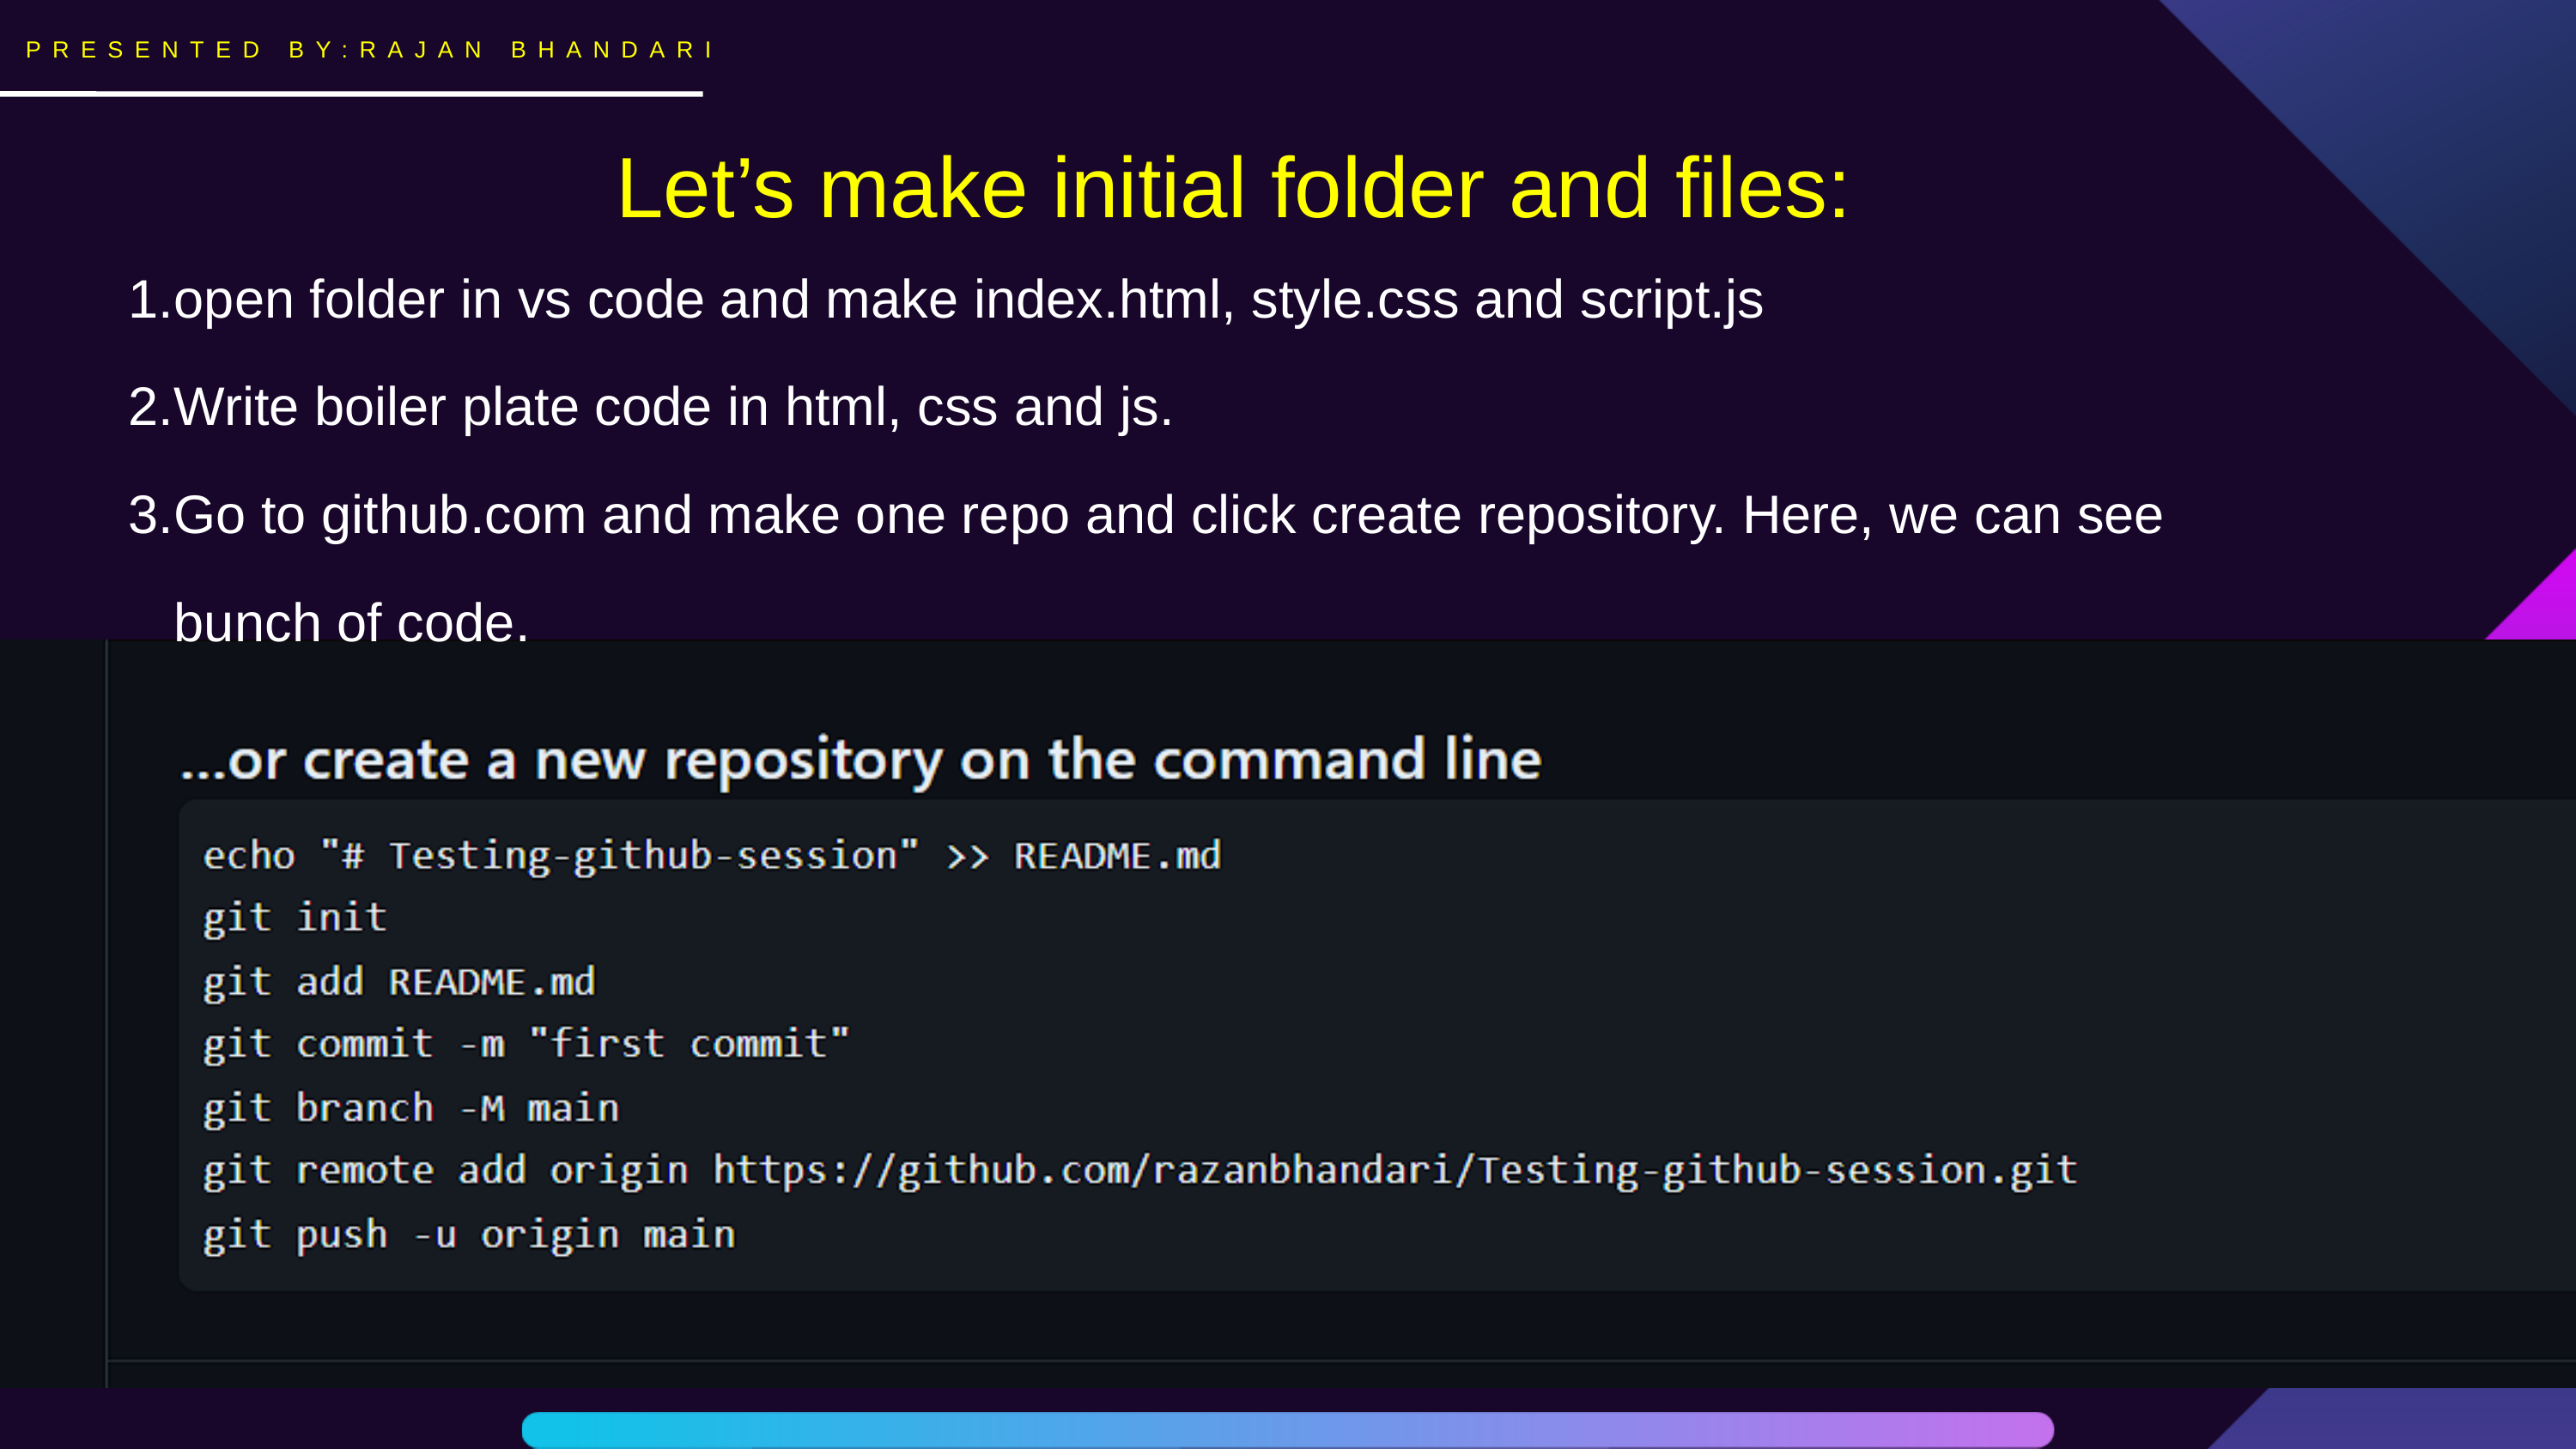

PRESENTED BY:RAJAN BHANDARI

Let’s make initial folder and files:
open folder in vs code and make index.html, style.css and script.js
Write boiler plate code in html, css and js.
Go to github.com and make one repo and click create repository. Here, we can see bunch of code.